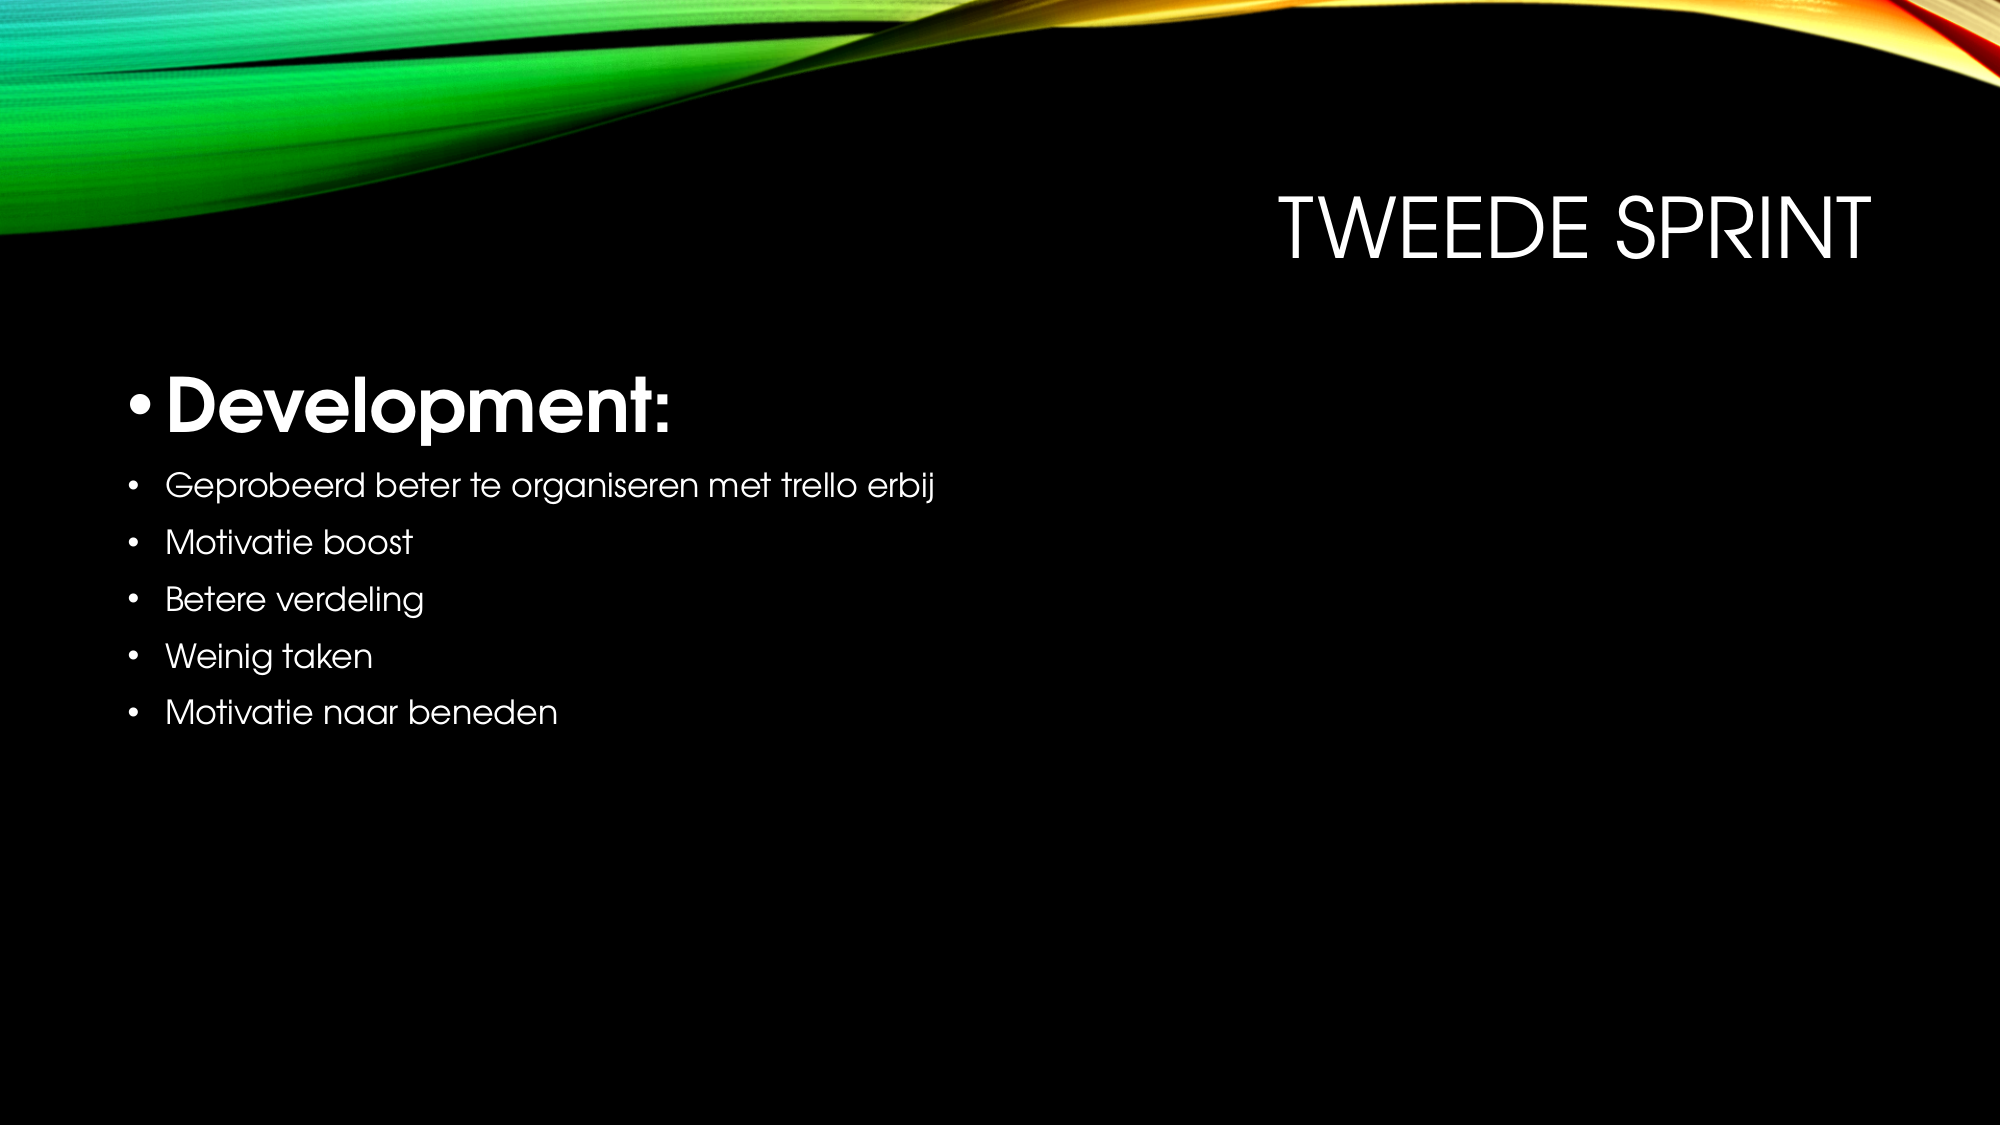

# Tweede sprint
Development:
Geprobeerd beter te organiseren met trello erbij
Motivatie boost
Betere verdeling
Weinig taken
Motivatie naar beneden